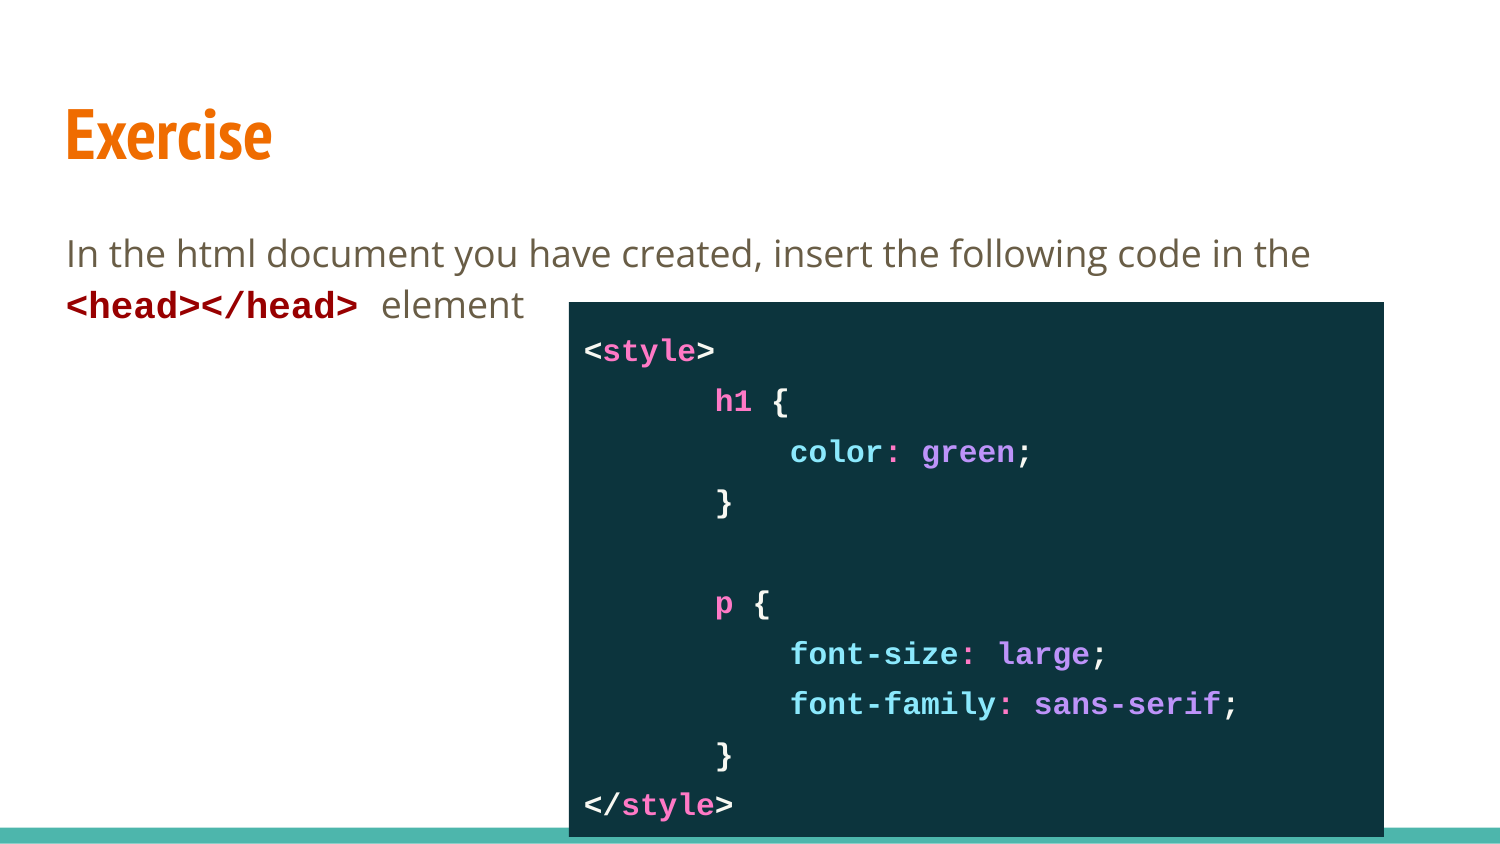

Exercise
In the html document you have created, insert the following code in the <head></head> element

<style>
       h1 {
           color: green;
       }

       p {
           font-size: large;
           font-family: sans-serif;
       }
</style>